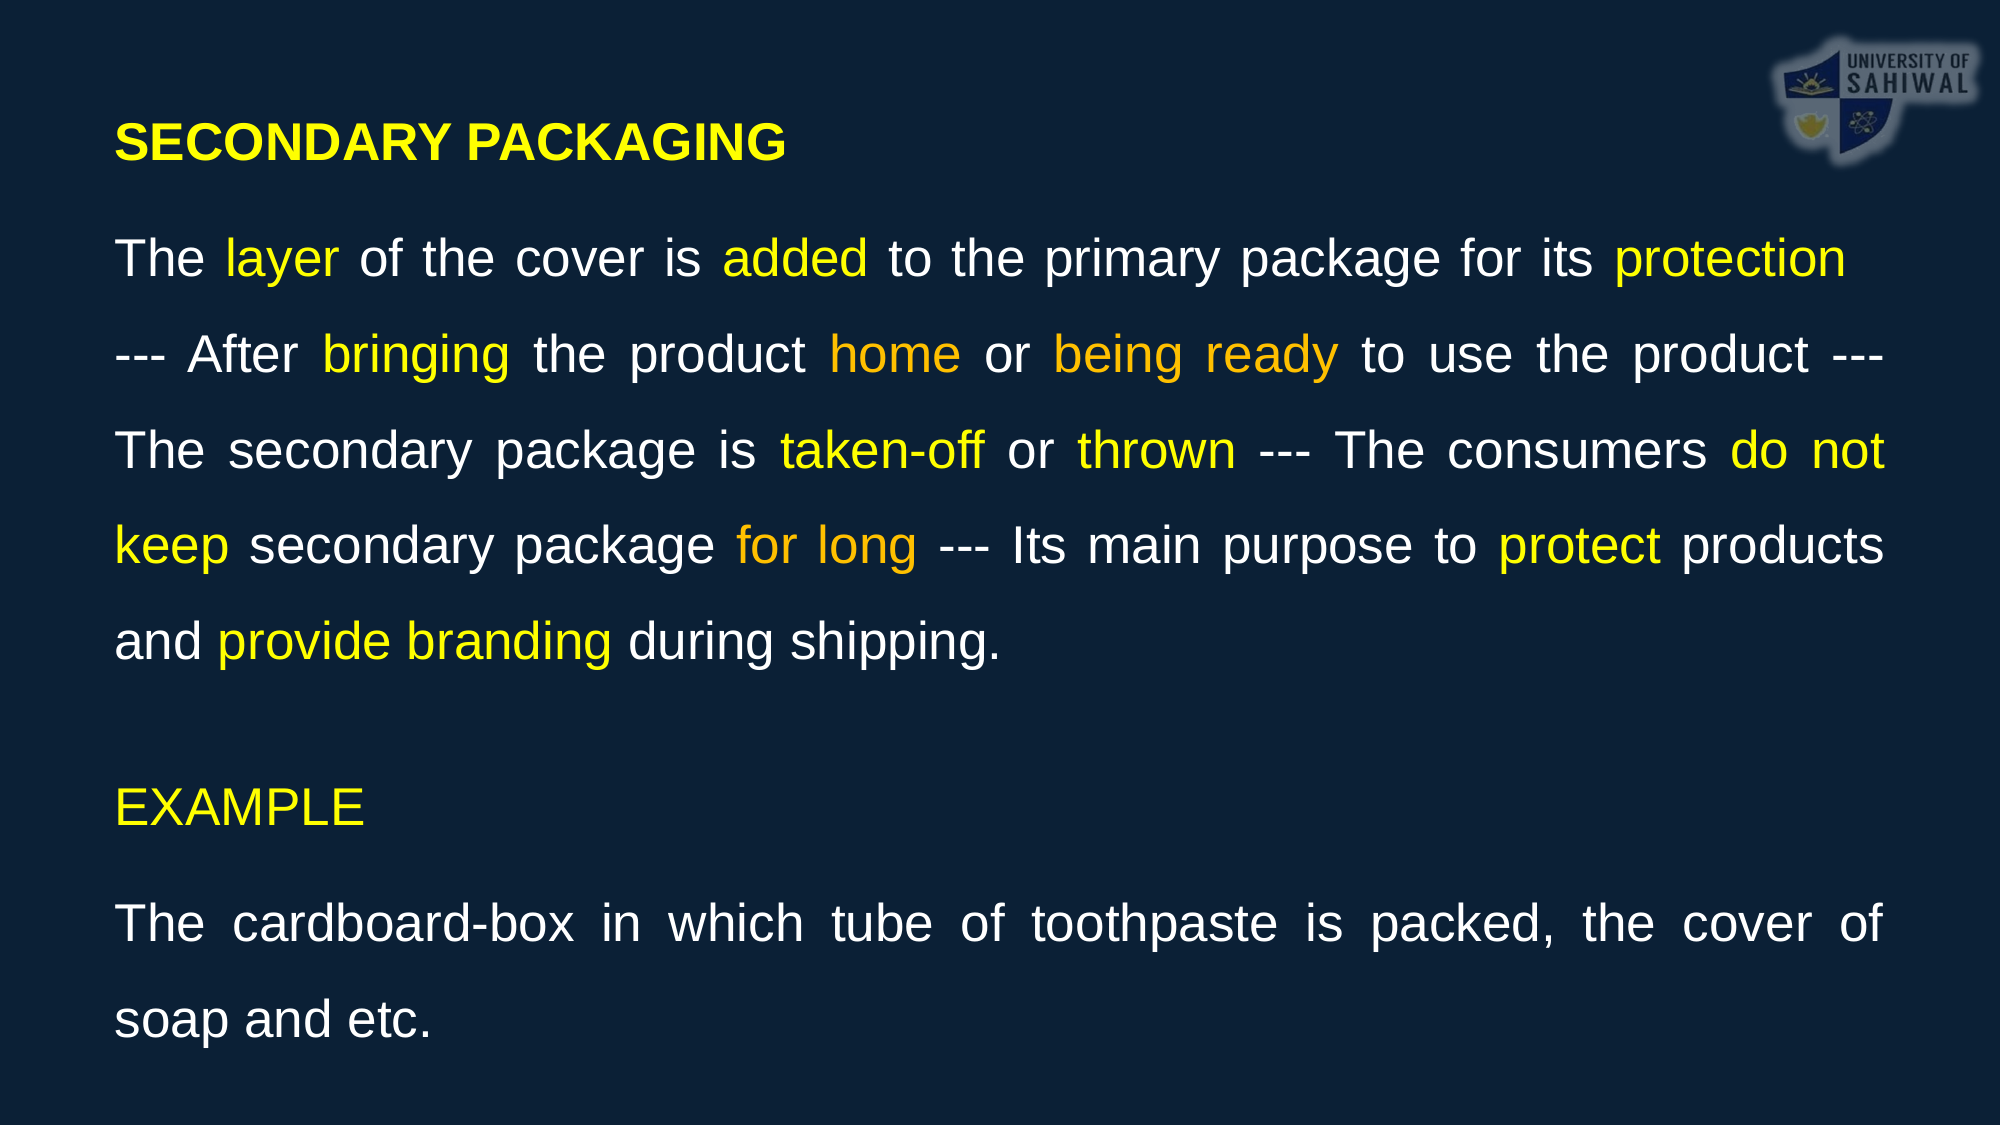

SECONDARY PACKAGING
The layer of the cover is added to the primary package for its protection   --- After bringing the product home or being ready to use the product --- The secondary package is taken-off or thrown --- The consumers do not keep secondary package for long --- Its main purpose to protect products and provide branding during shipping.

EXAMPLE
The cardboard-box in which tube of toothpaste is packed, the cover of soap and etc.